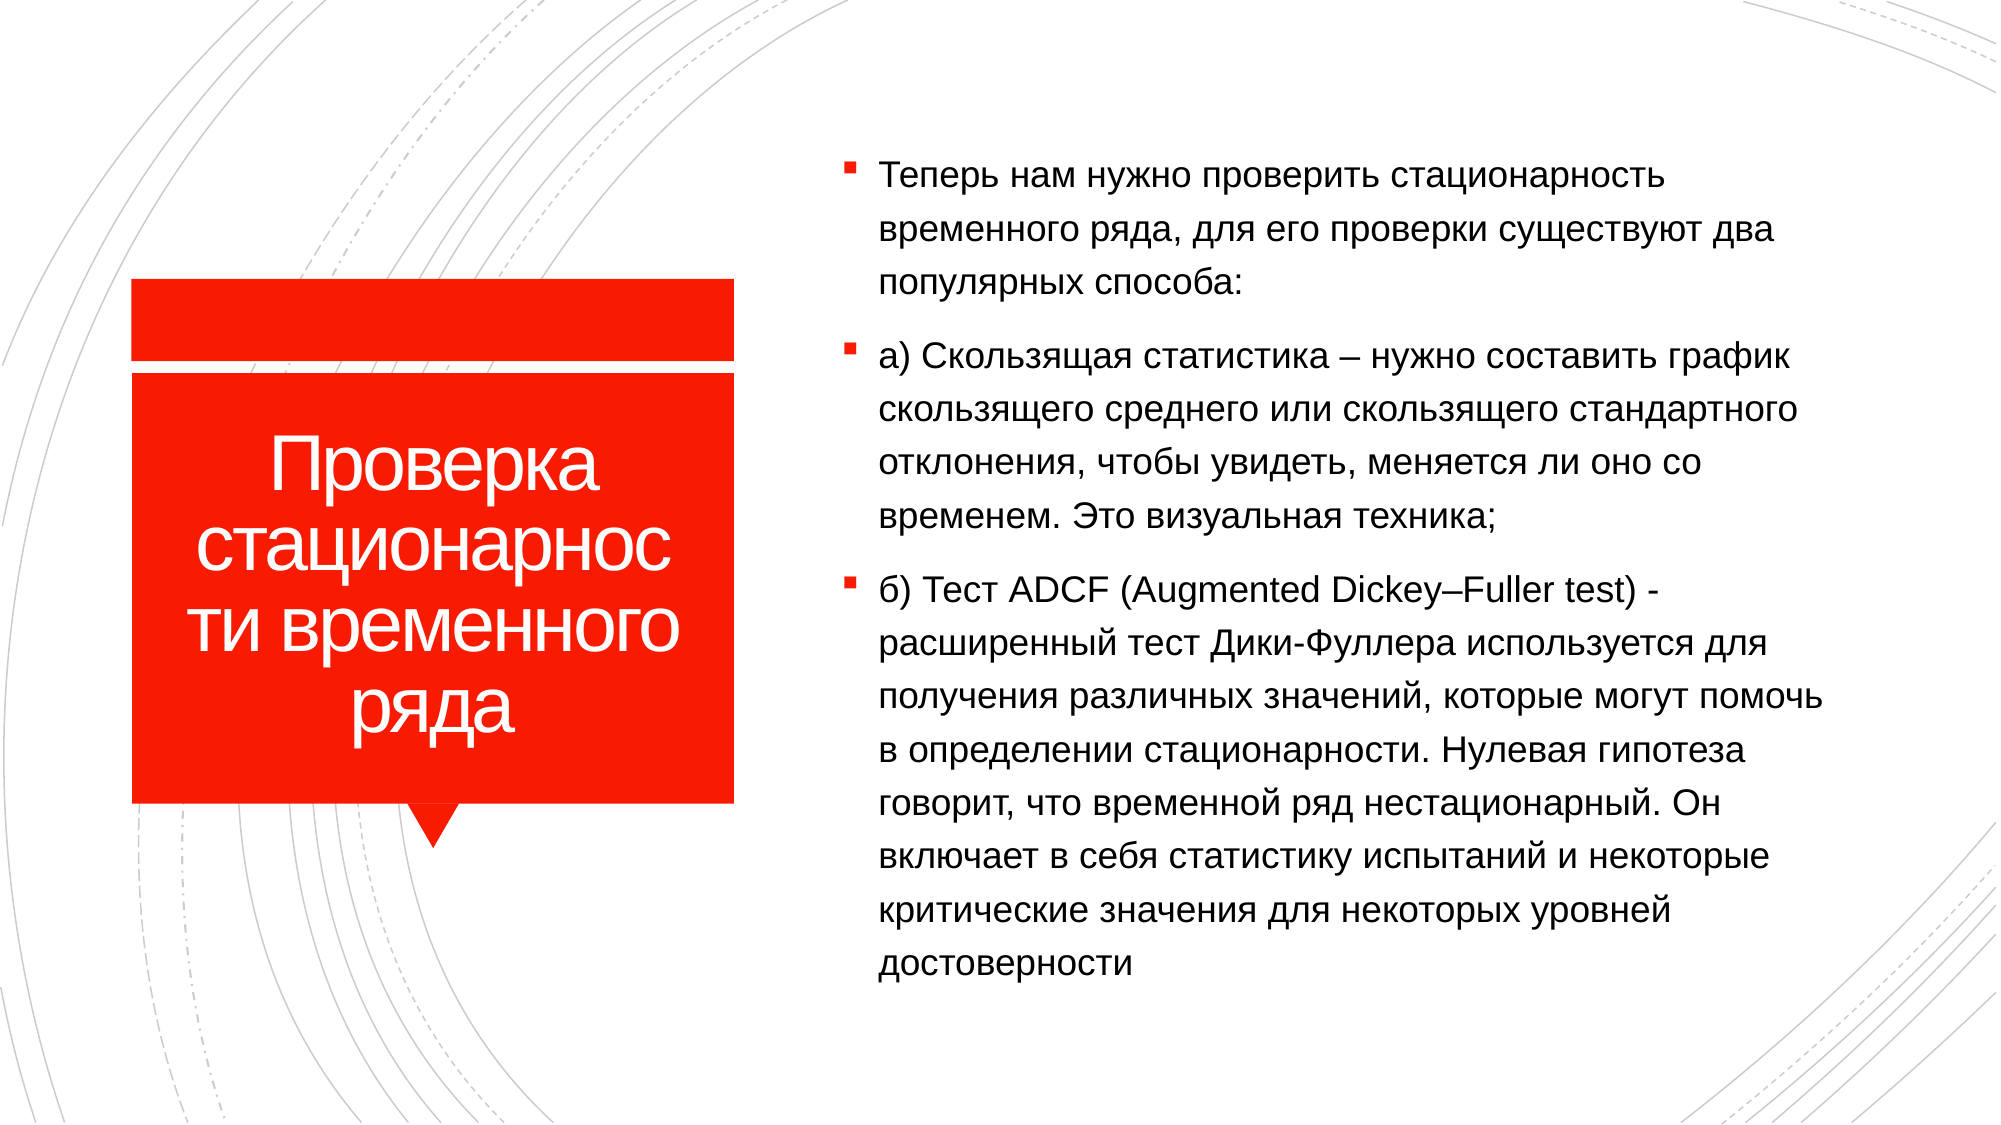

Теперь нам нужно проверить стационарность временного ряда, для его проверки существуют два популярных способа:
а) Скользящая статистика – нужно составить график скользящего среднего или скользящего стандартного отклонения, чтобы увидеть, меняется ли оно со временем. Это визуальная техника;
б) Тест ADCF (Augmented Dickey–Fuller test) - расширенный тест Дики-Фуллера используется для получения различных значений, которые могут помочь в определении стационарности. Нулевая гипотеза говорит, что временной ряд нестационарный. Он включает в себя статистику испытаний и некоторые критические значения для некоторых уровней достоверности
# Проверка стационарности временного ряда